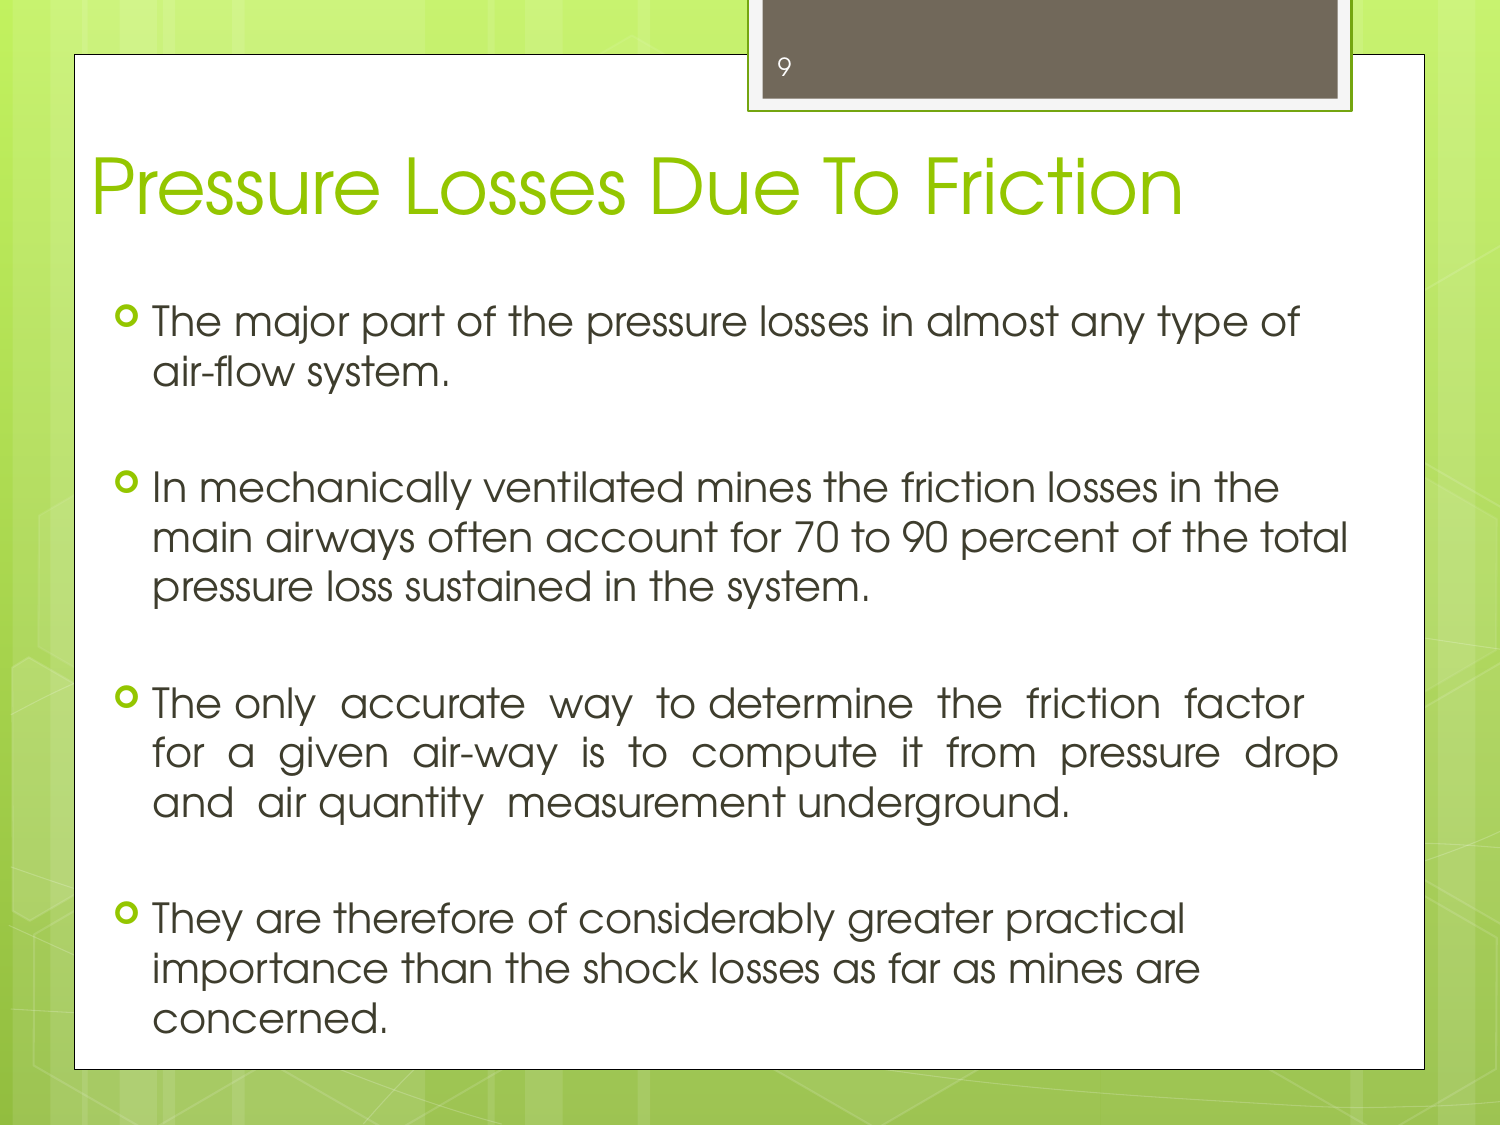

9
# Pressure Losses Due To Friction
The major part of the pressure losses in almost any type of air-flow system.

In mechanically ventilated mines the friction losses in the main airways often account for 70 to 90 percent of the total pressure loss sustained in the system.

The only  accurate  way  to determine  the  friction  factor  for  a  given  air-way  is  to  compute  it  from  pressure  drop  and  air quantity  measurement underground.

They are therefore of considerably greater practical importance than the shock losses as far as mines are concerned.